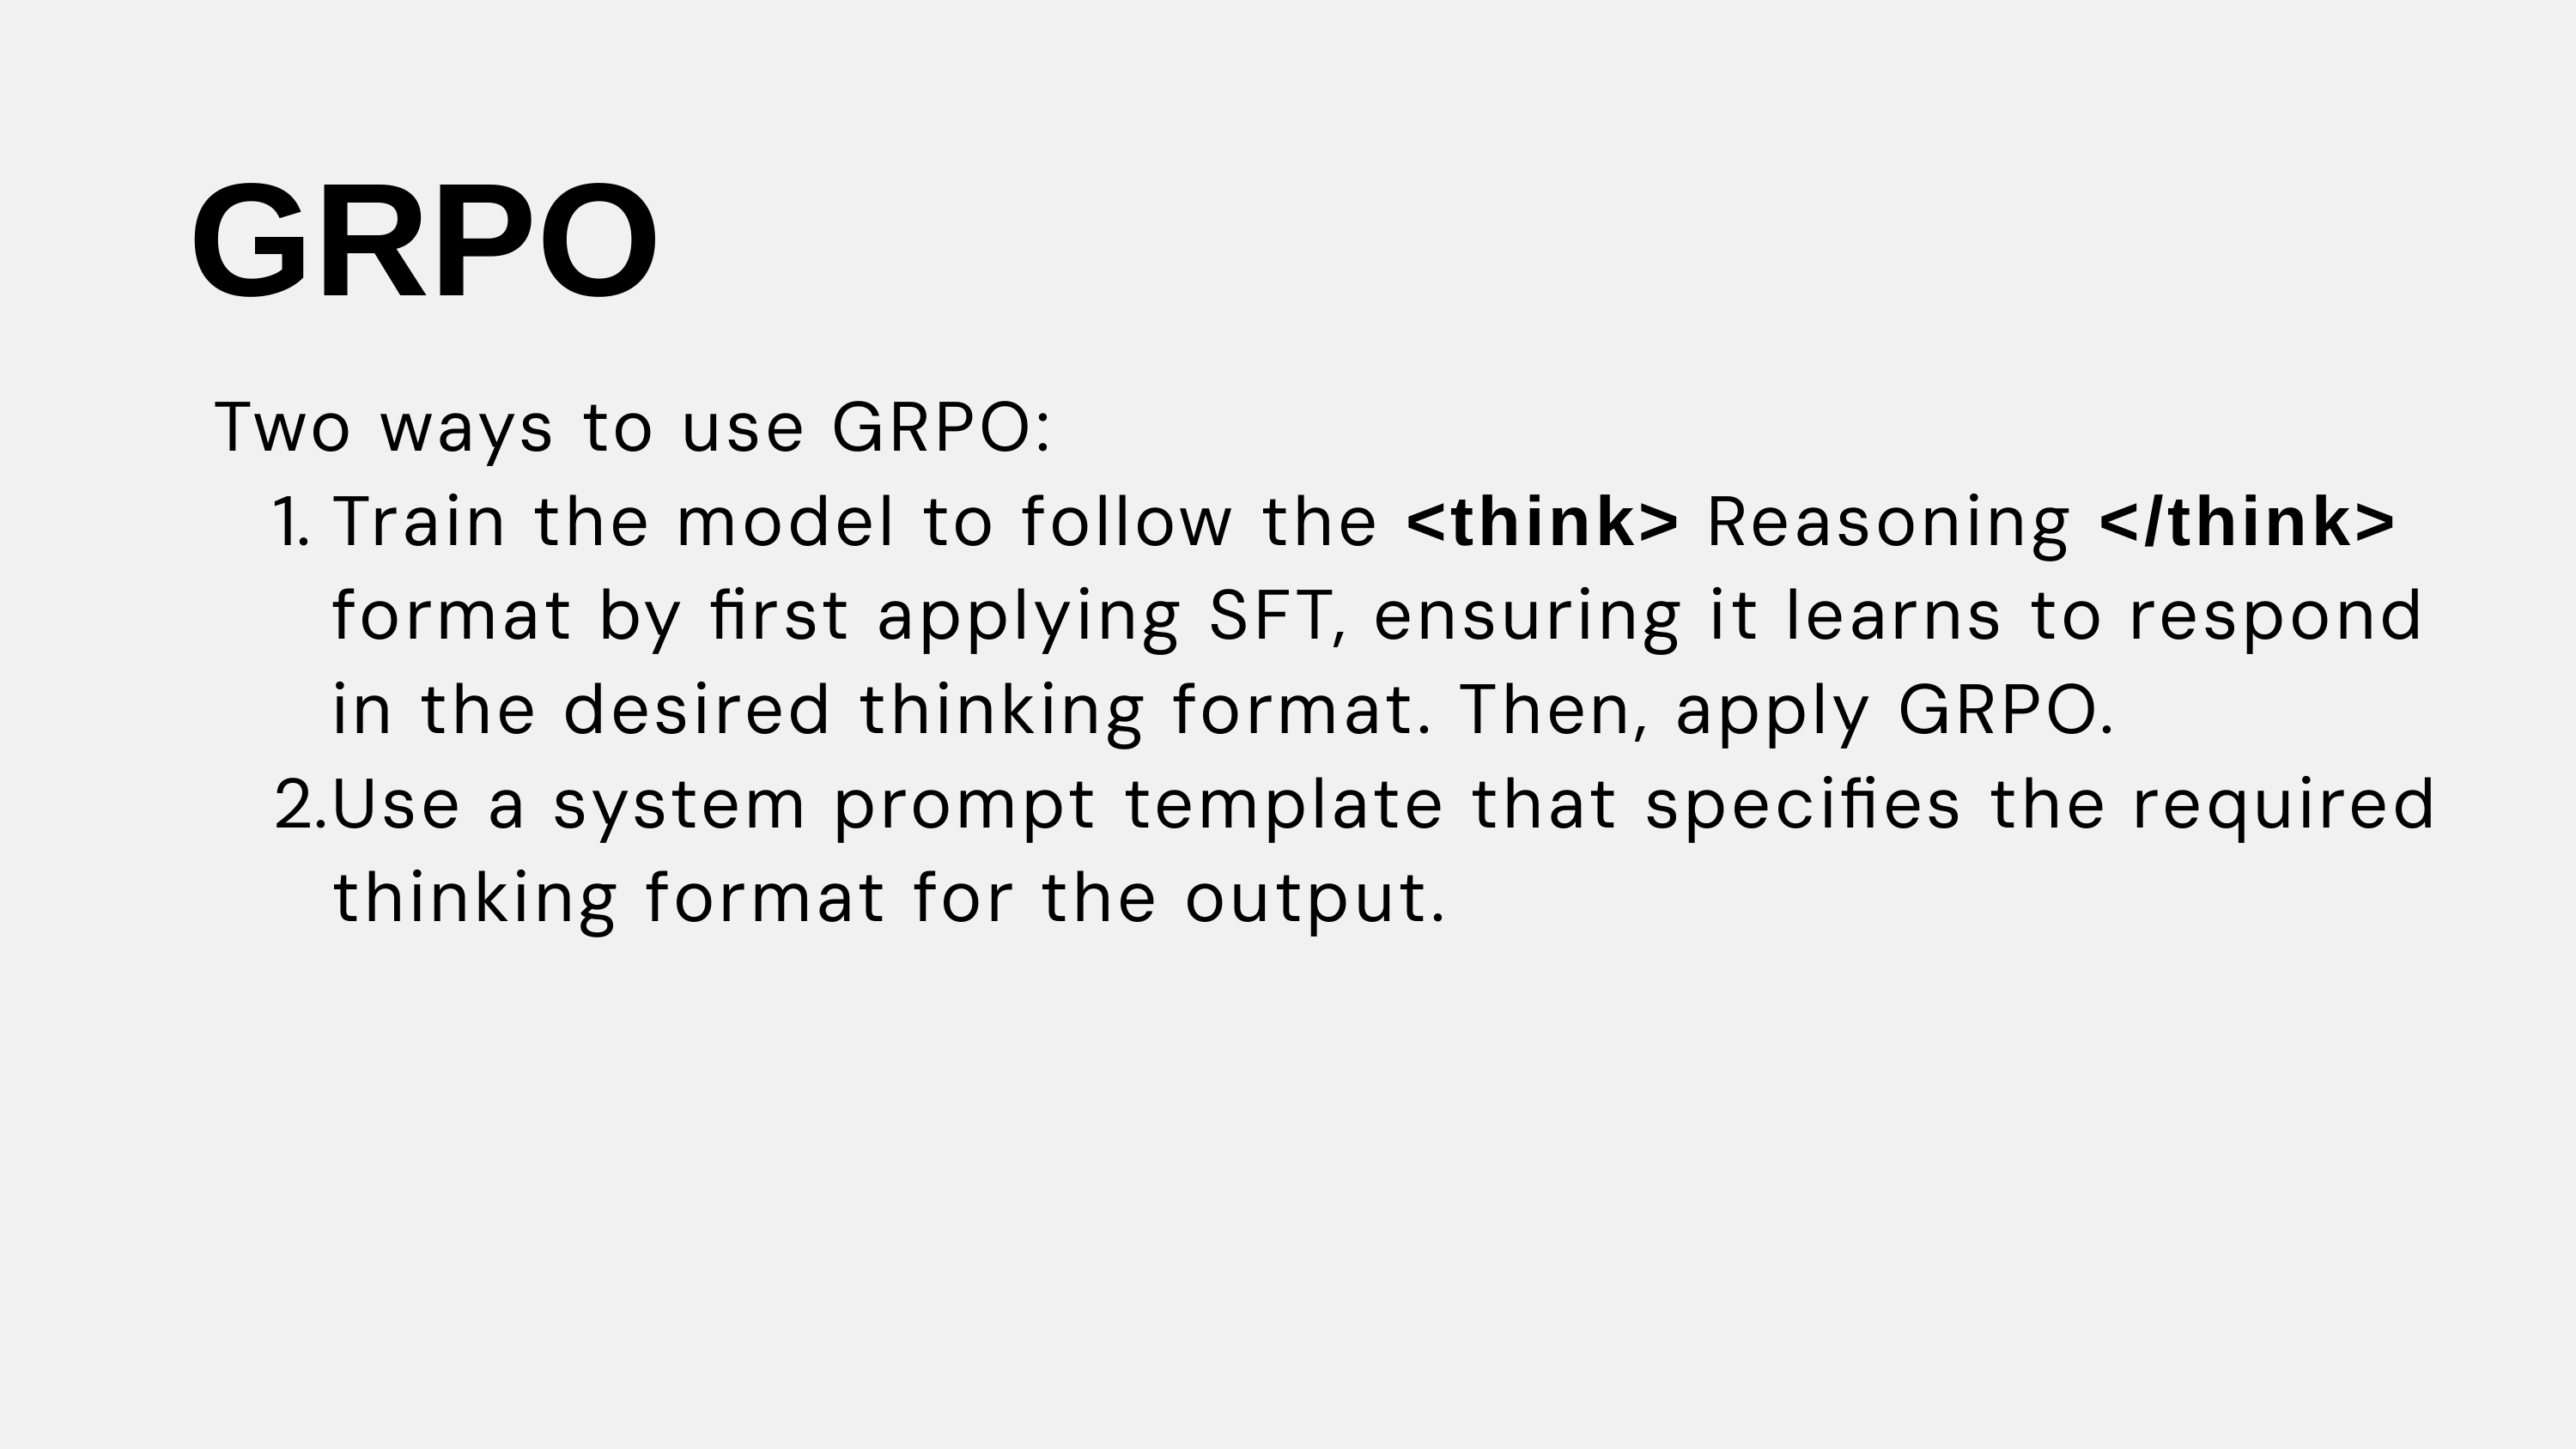

GRPO
Two ways to use GRPO:
Train the model to follow the <think> Reasoning </think> format by first applying SFT, ensuring it learns to respond in the desired thinking format. Then, apply GRPO.
Use a system prompt template that specifies the required thinking format for the output.